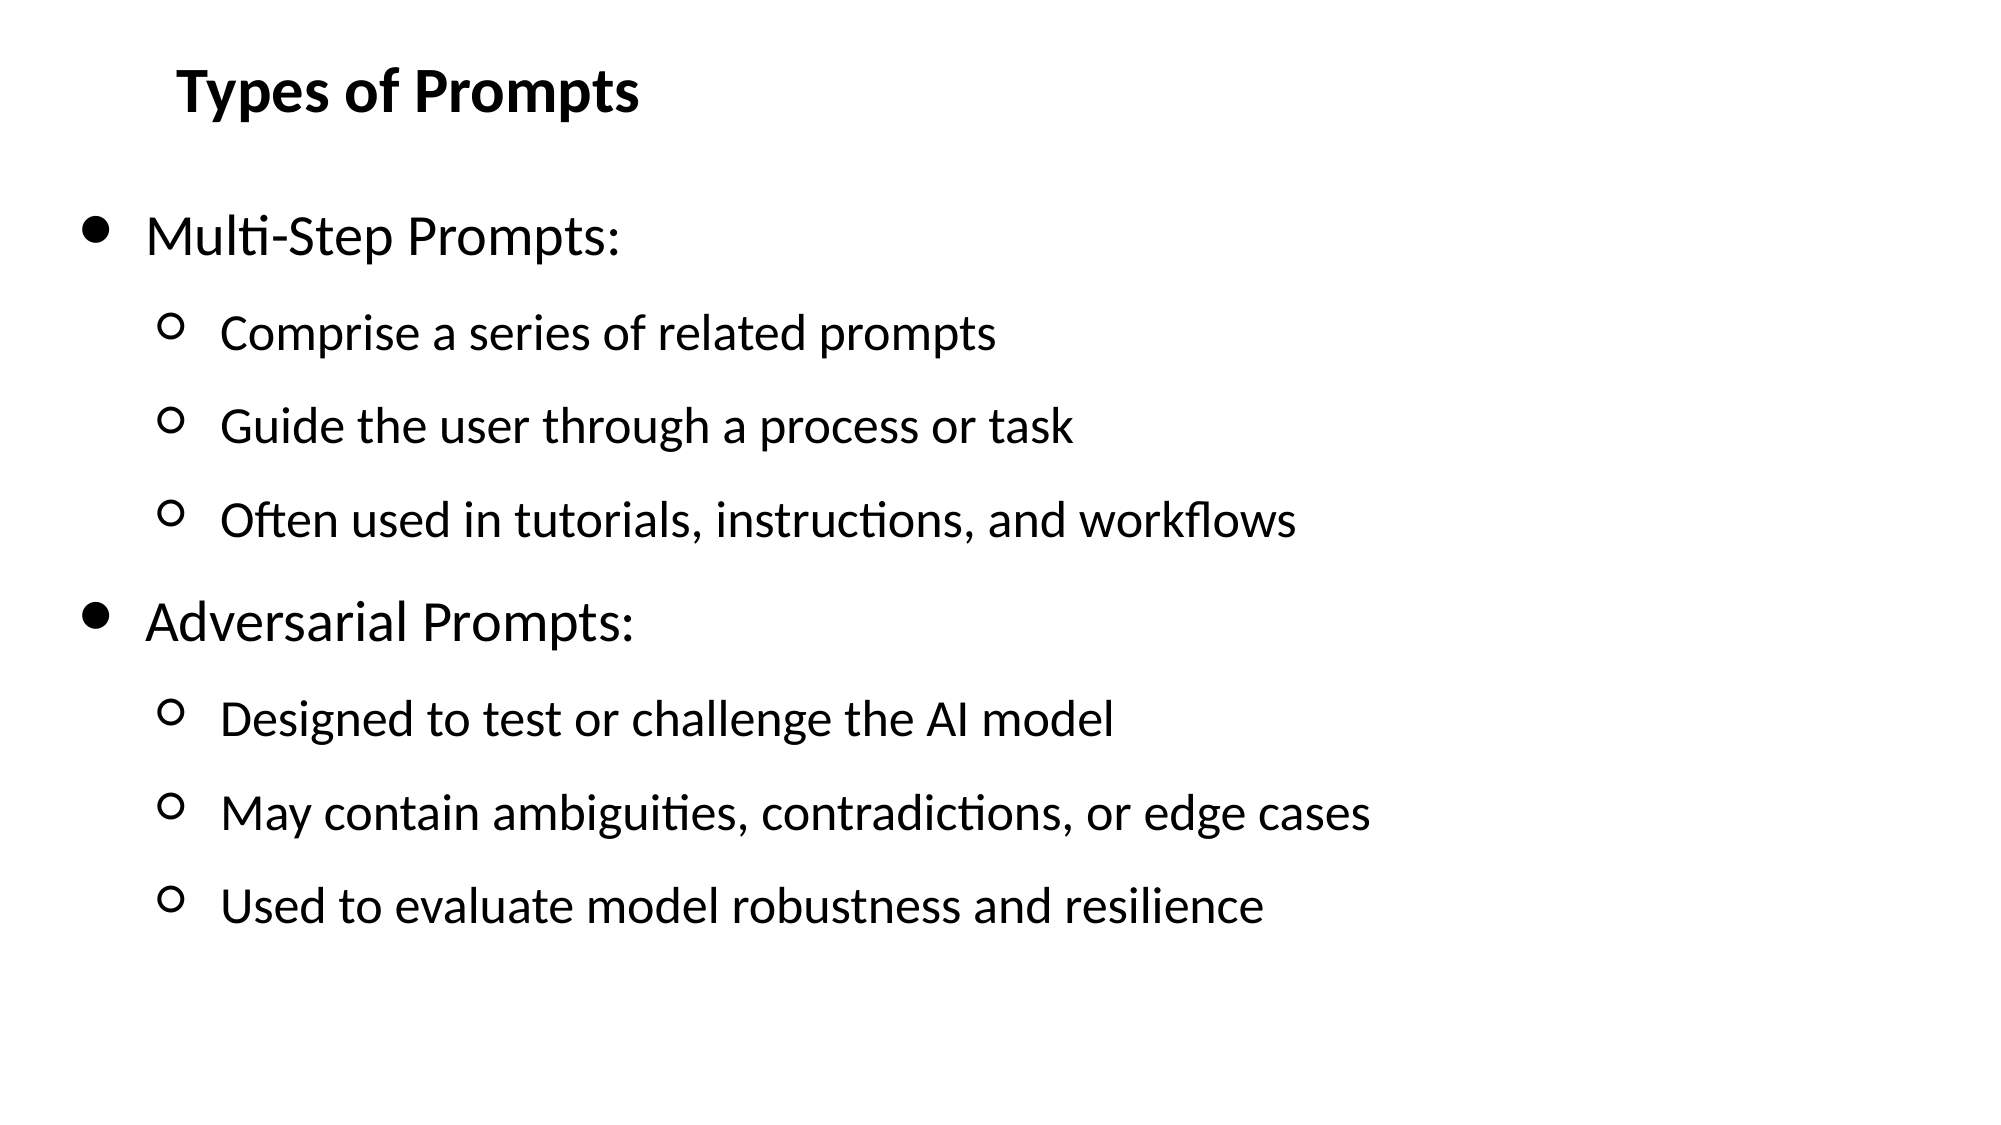

Types of Prompts
Multi-Step Prompts:
Comprise a series of related prompts
Guide the user through a process or task
Often used in tutorials, instructions, and workflows
Adversarial Prompts:
Designed to test or challenge the AI model
May contain ambiguities, contradictions, or edge cases
Used to evaluate model robustness and resilience